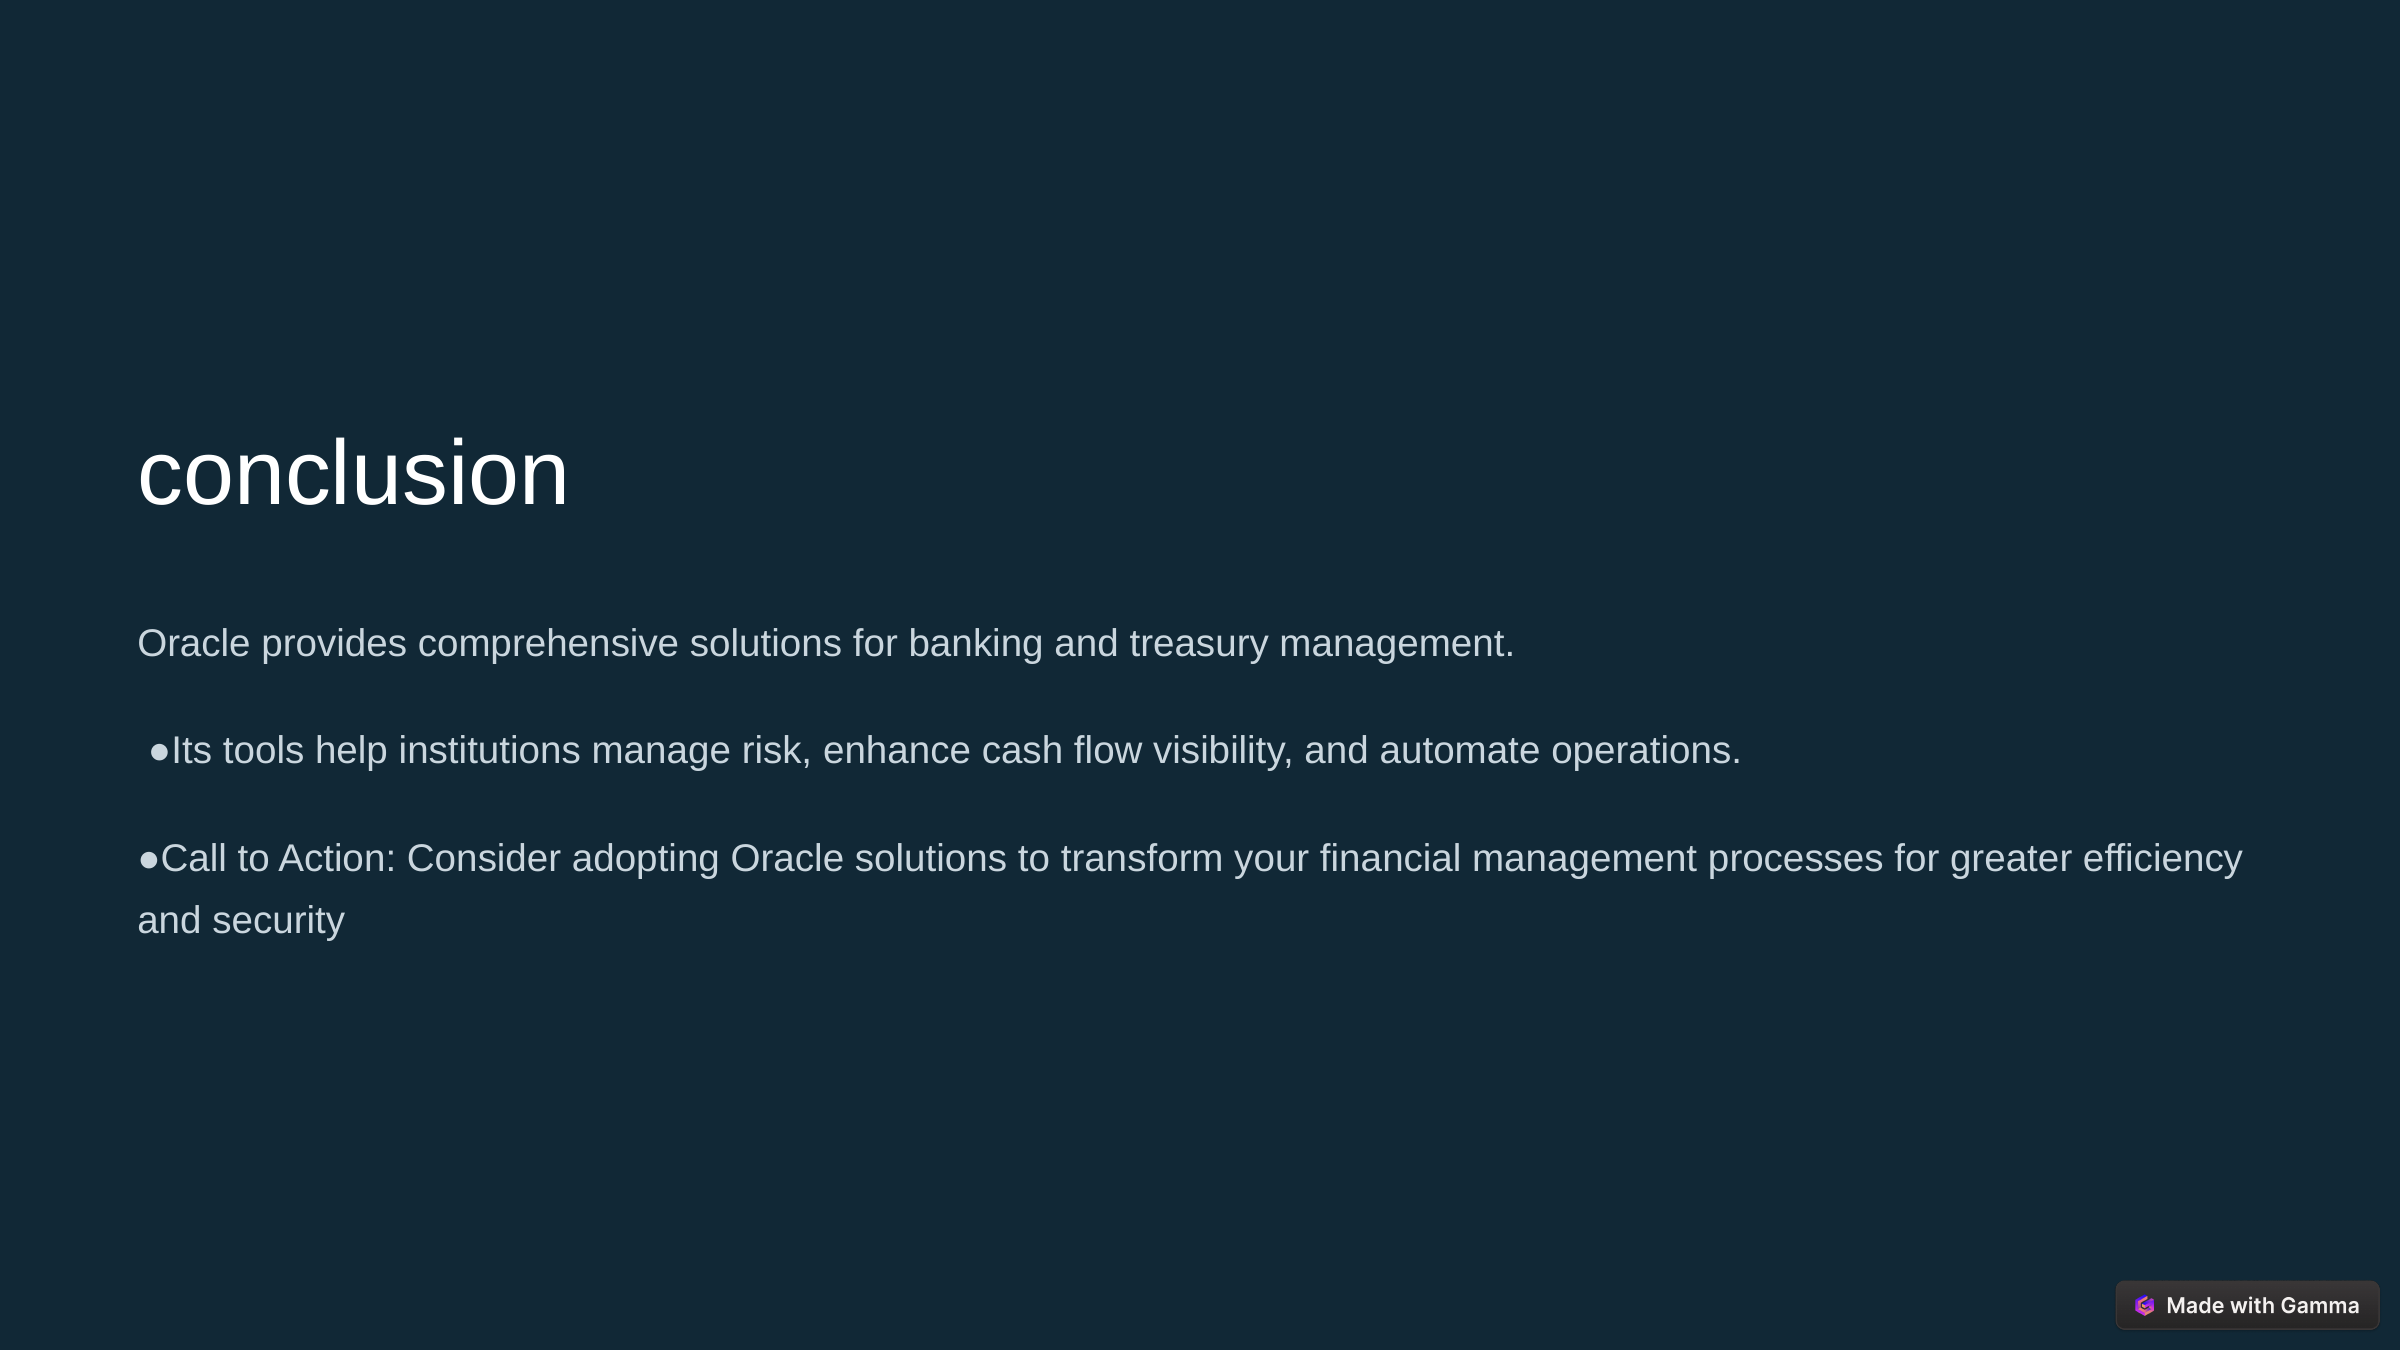

conclusion
Oracle provides comprehensive solutions for banking and treasury management.
 ●Its tools help institutions manage risk, enhance cash flow visibility, and automate operations.
●Call to Action: Consider adopting Oracle solutions to transform your financial management processes for greater efficiency and security